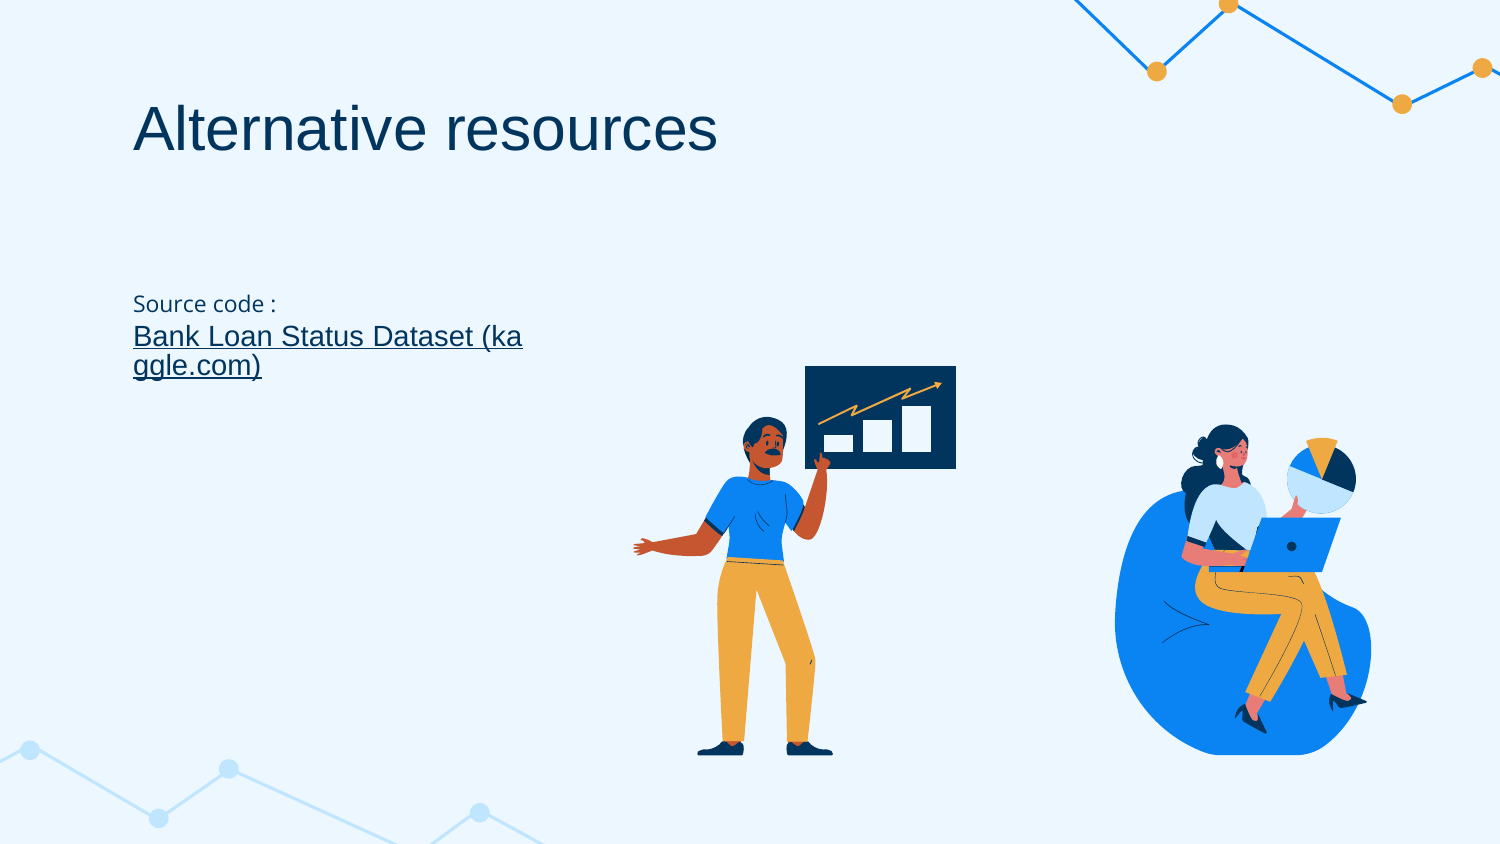

# Alternative resources

Source code : Bank Loan Status Dataset (kaggle.com)